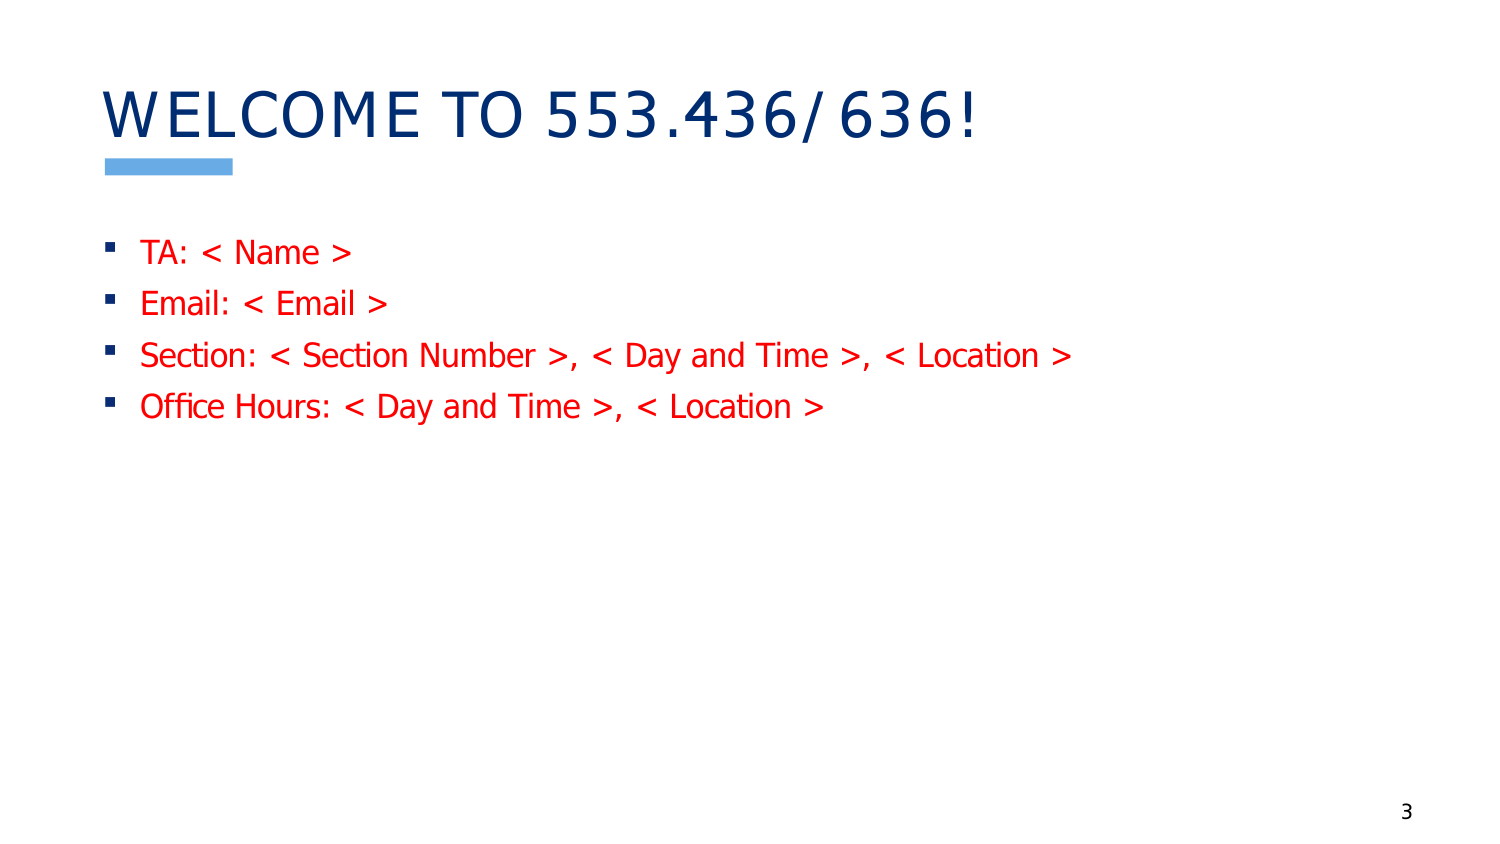

# WELCOME TO 553.436/636!
TA: < Name >
Email: < Email >
Section: < Section Number >, < Day and Time >, < Location >
Office Hours: < Day and Time >, < Location >